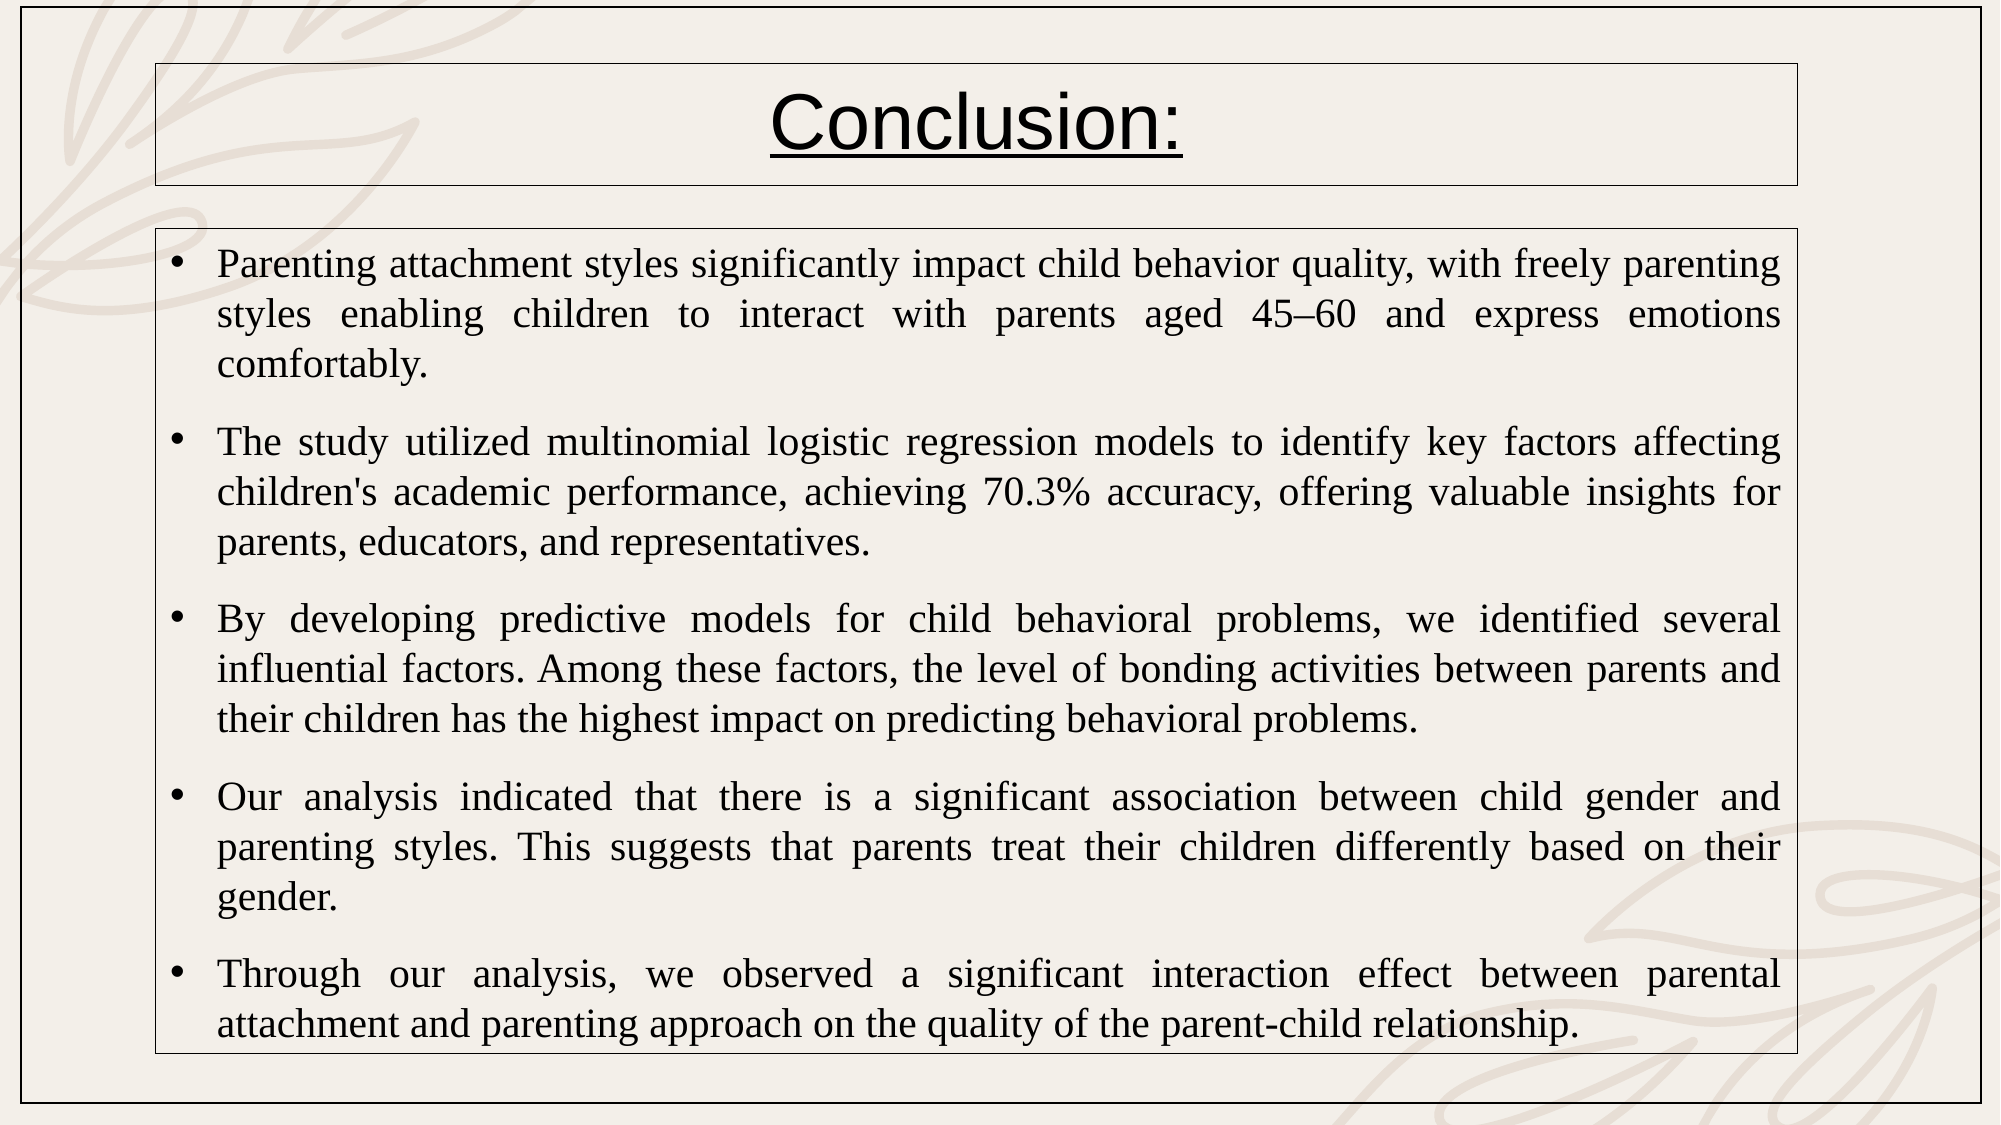

Conclusion:

Parenting attachment styles significantly impact child behavior quality, with freely parenting styles enabling children to interact with parents aged 45–60 and express emotions comfortably.

The study utilized multinomial logistic regression models to identify key factors affecting children's academic performance, achieving 70.3% accuracy, offering valuable insights for parents, educators, and representatives.

By developing predictive models for child behavioral problems, we identified several influential factors. Among these factors, the level of bonding activities between parents and their children has the highest impact on predicting behavioral problems.

Our analysis indicated that there is a significant association between child gender and parenting styles. This suggests that parents treat their children differently based on their gender.

Through our analysis, we observed a significant interaction effect between parental attachment and parenting approach on the quality of the parent-child relationship.